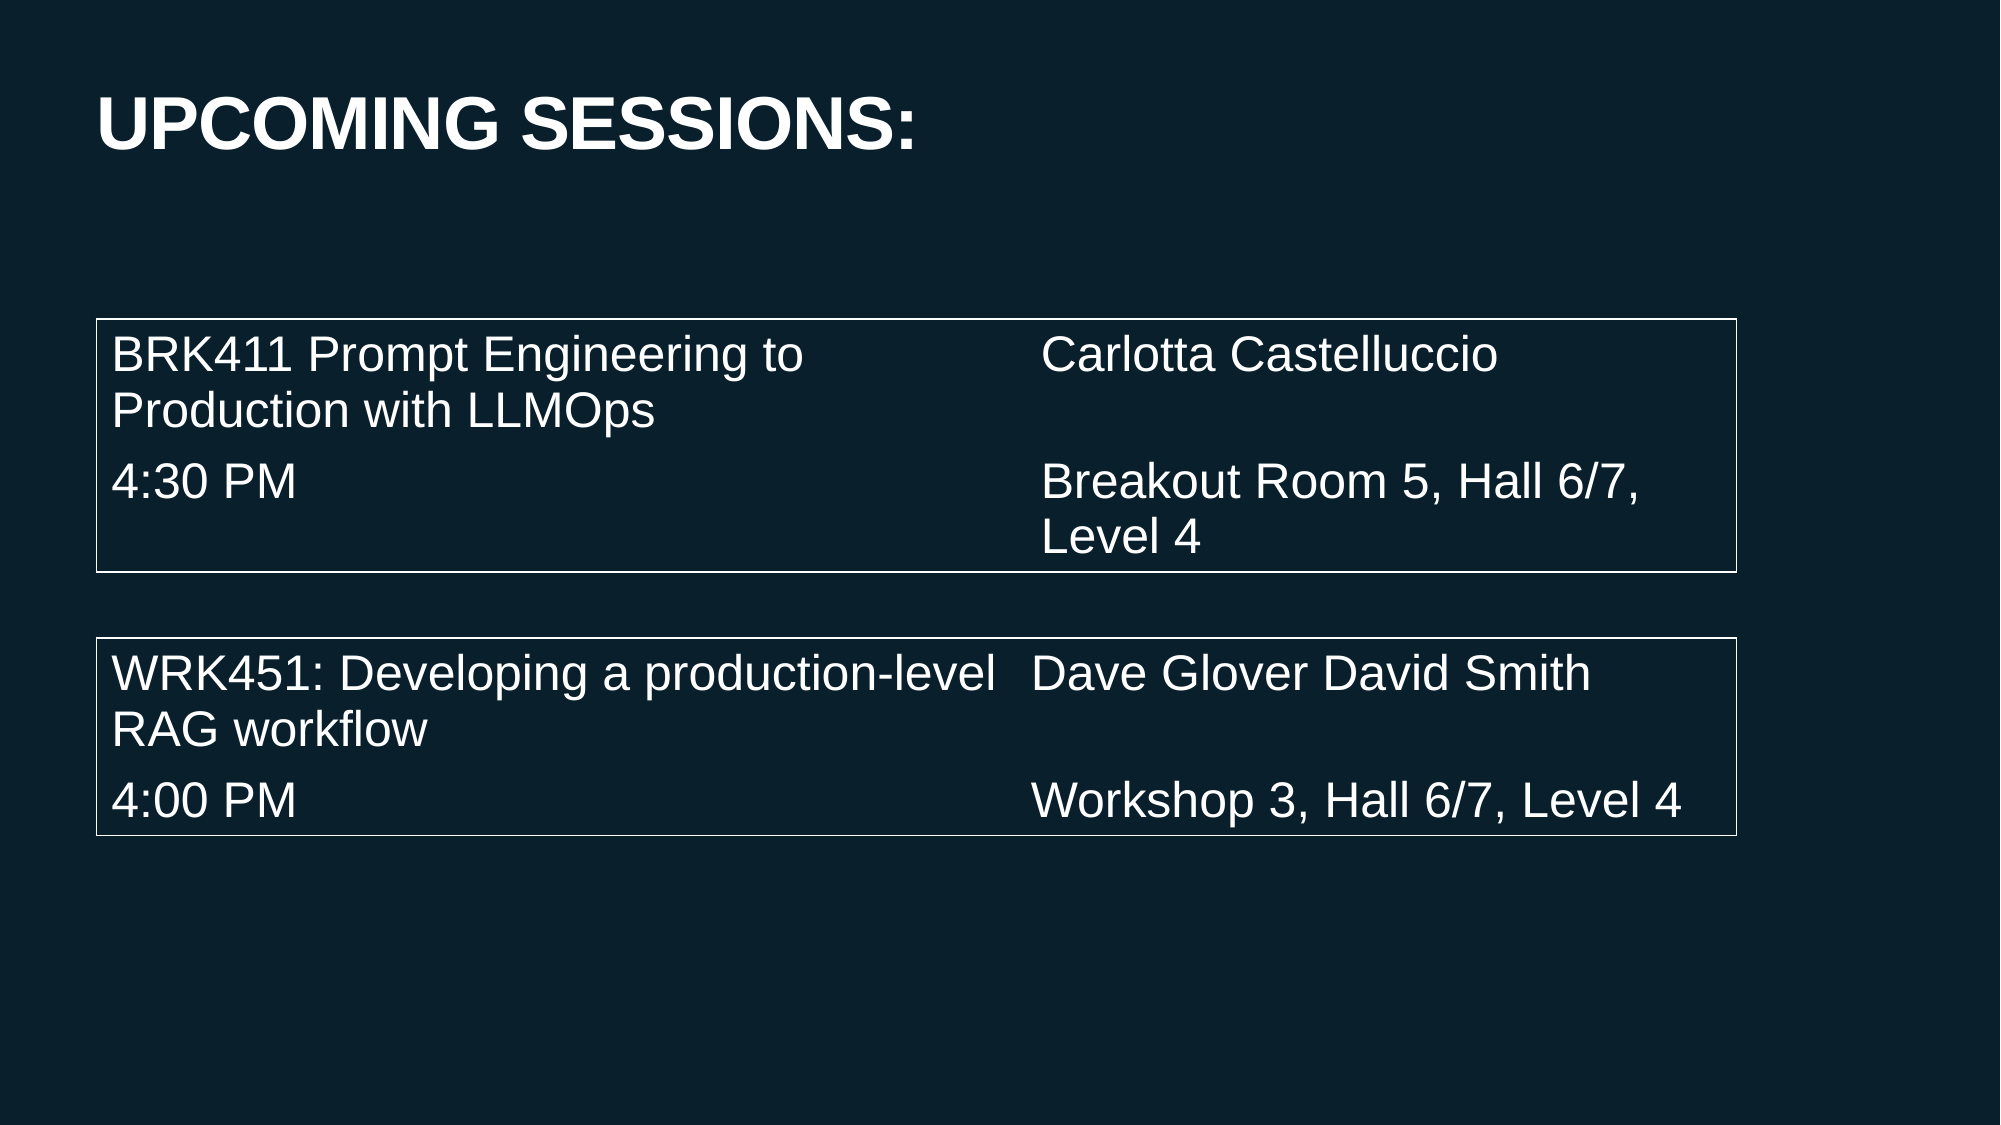

# UPCOMING SESSIONS:
| BRK411 Prompt Engineering to Production with LLMOps | Carlotta Castelluccio |
| --- | --- |
| 4:30 PM | Breakout Room 5, Hall 6/7, Level 4 |
| WRK451: Developing a production-level RAG workflow | Dave Glover David Smith |
| --- | --- |
| 4:00 PM | Workshop 3, Hall 6/7, Level 4 |